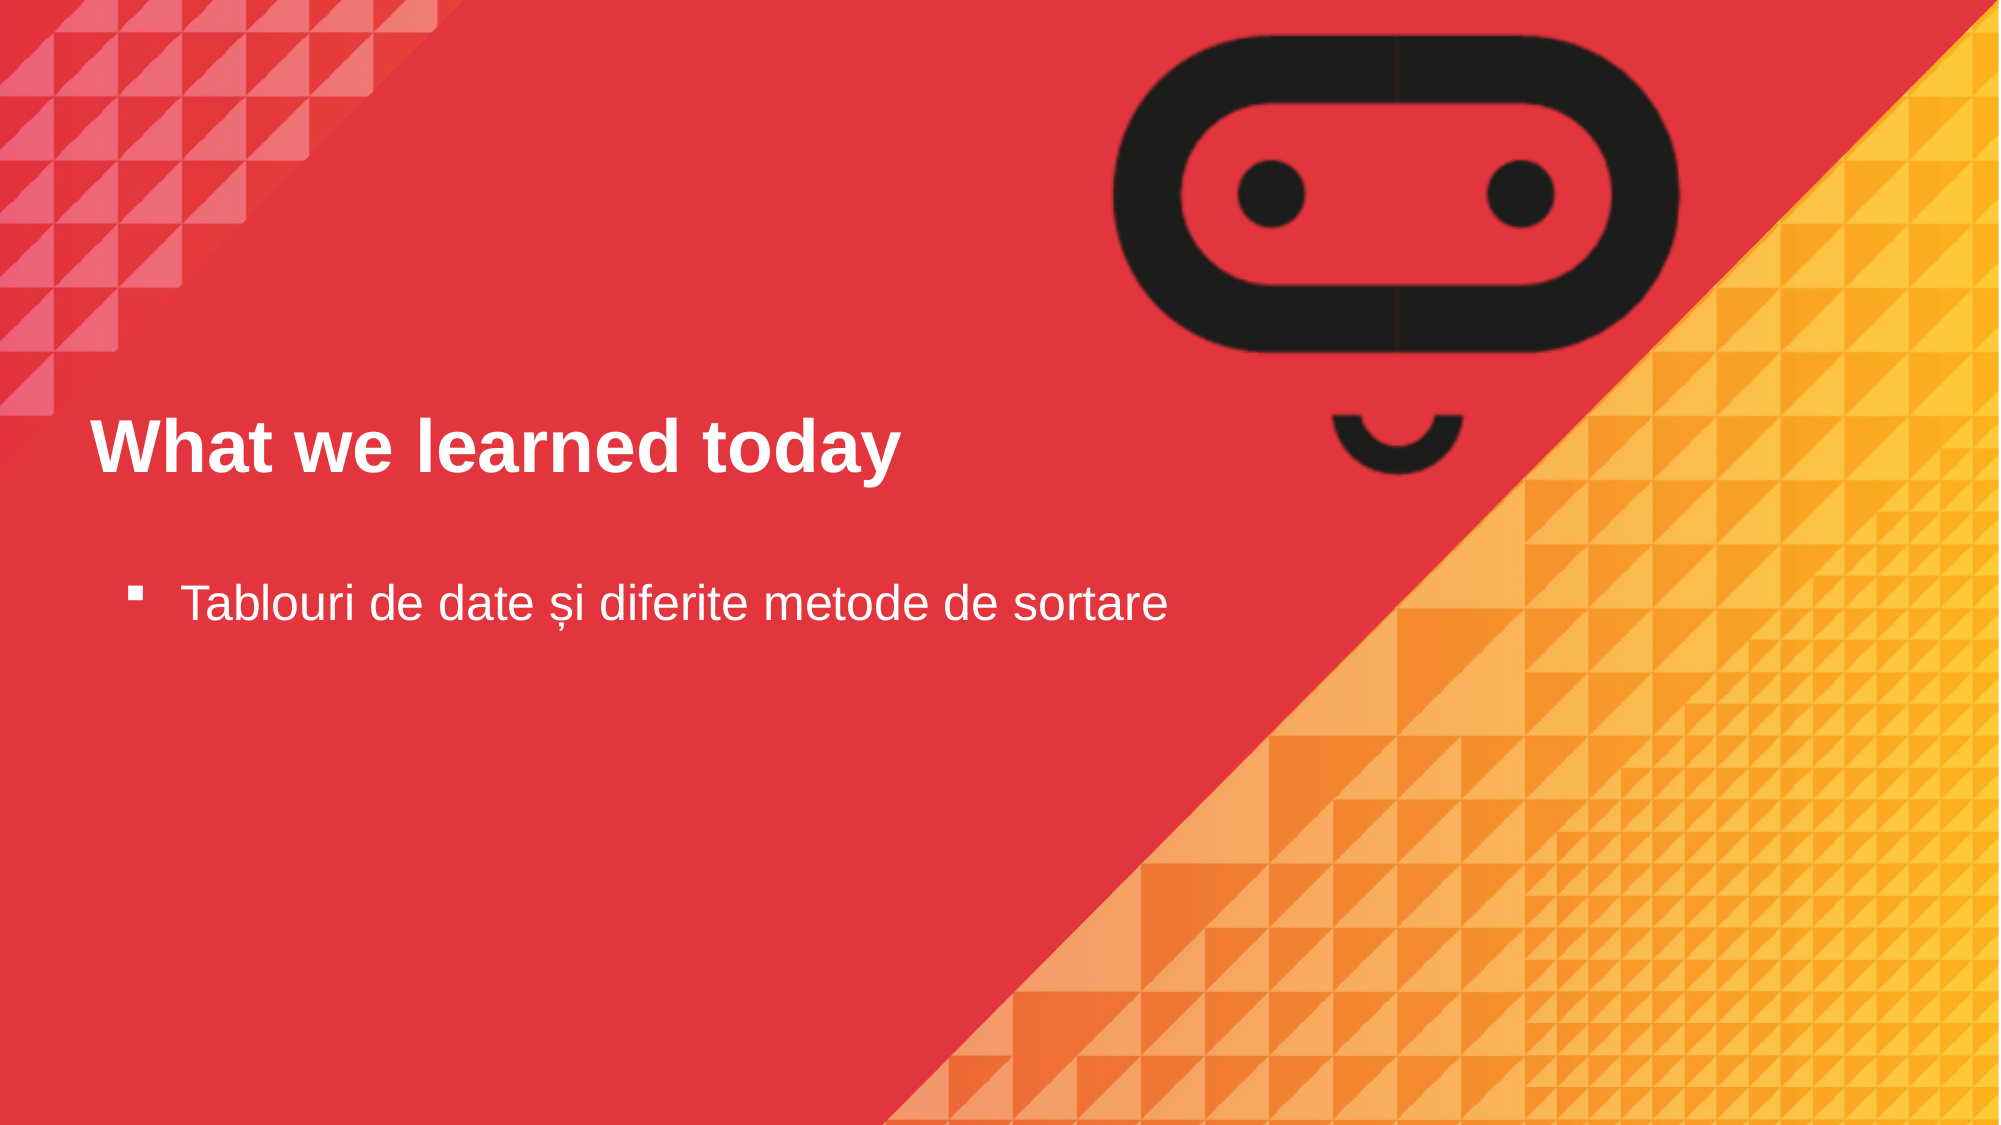

Tablouri de date și diferite metode de sortare